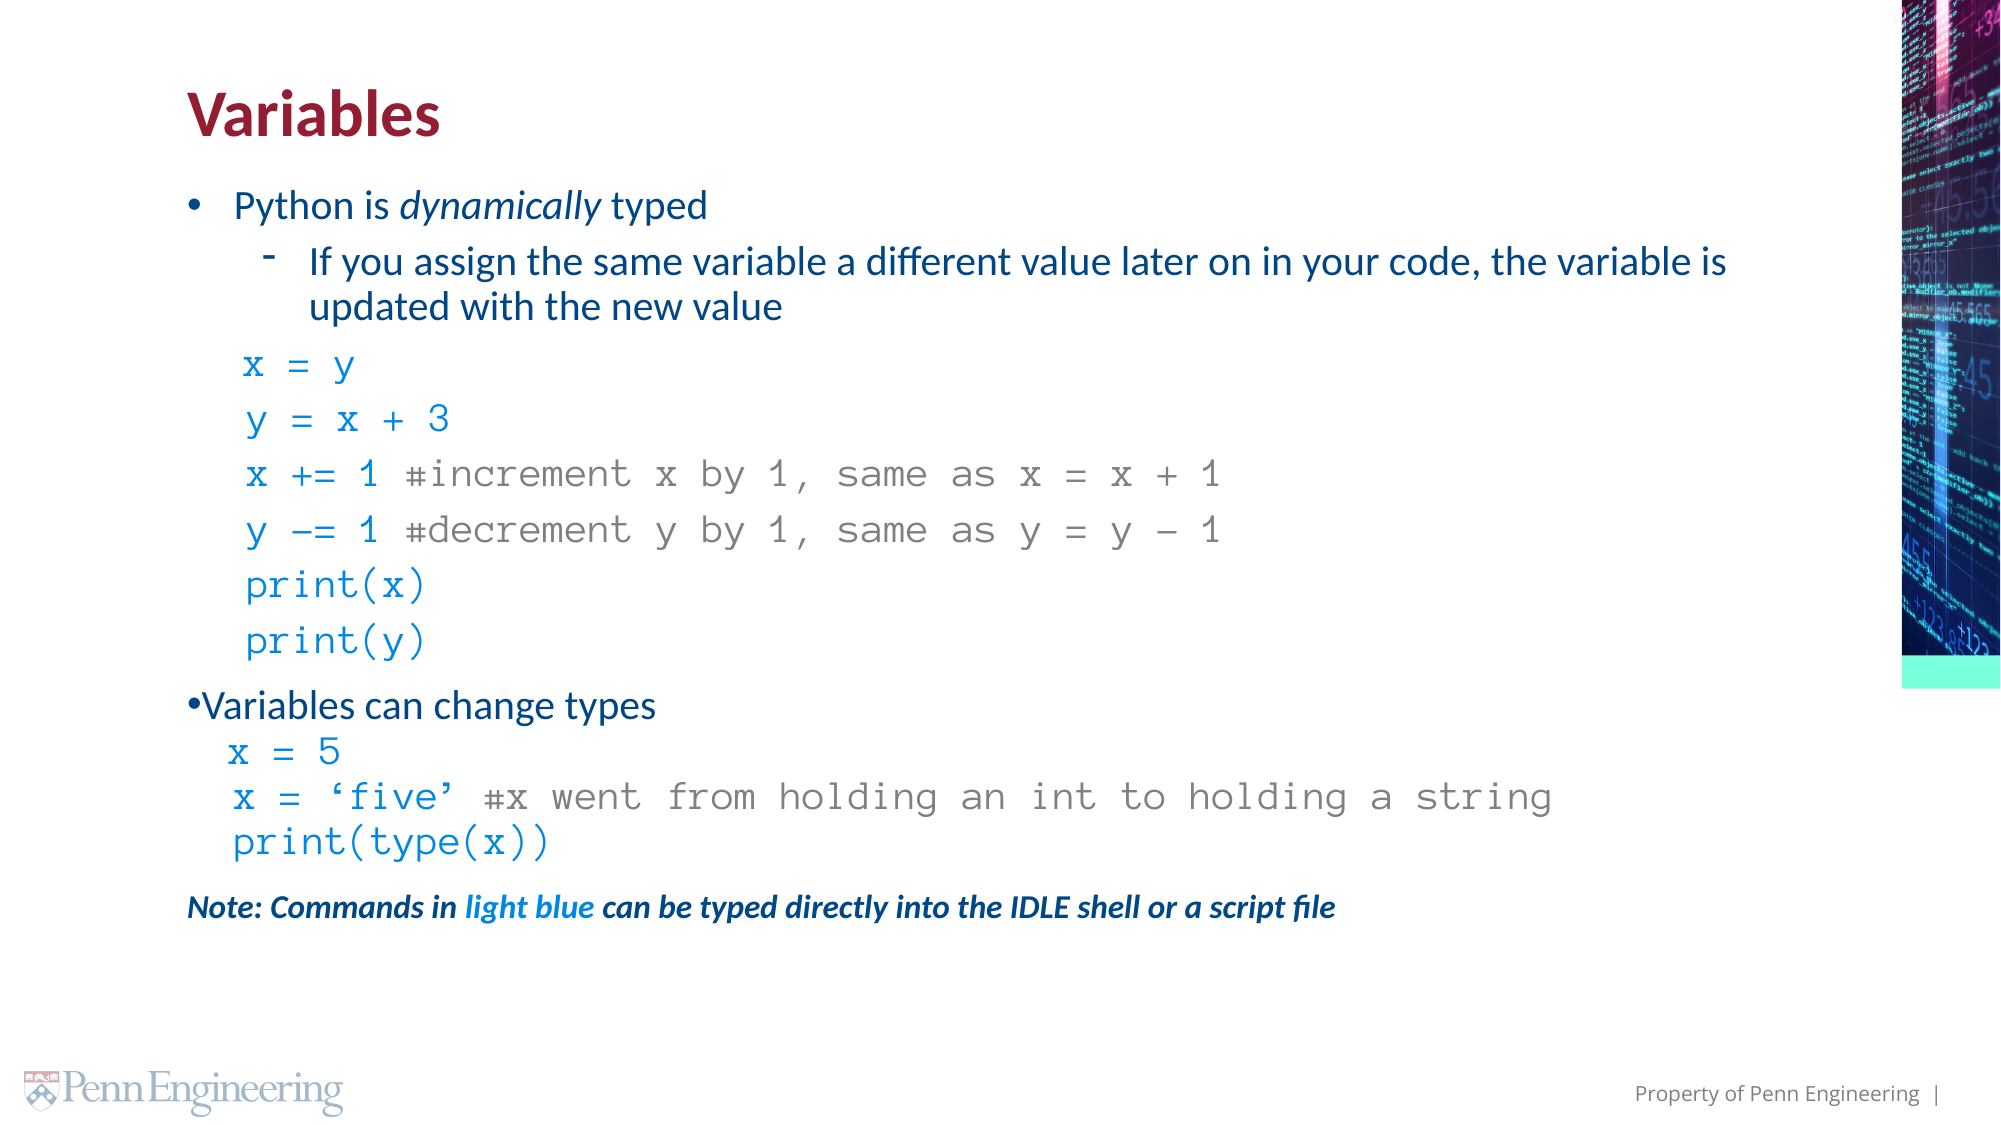

# Variables
Python is dynamically typed
If you assign the same variable a different value later on in your code, the variable is updated with the new value
  x = y
 y = x + 3
 x += 1 #increment x by 1, same as x = x + 1
 y -= 1 #decrement y by 1, same as y = y - 1
 print(x)
 print(y)
Variables can change types
  x = 5
    x = ‘five’ #x went from holding an int to holding a string
    print(type(x))

Note: Commands in light blue can be typed directly into the IDLE shell or a script file